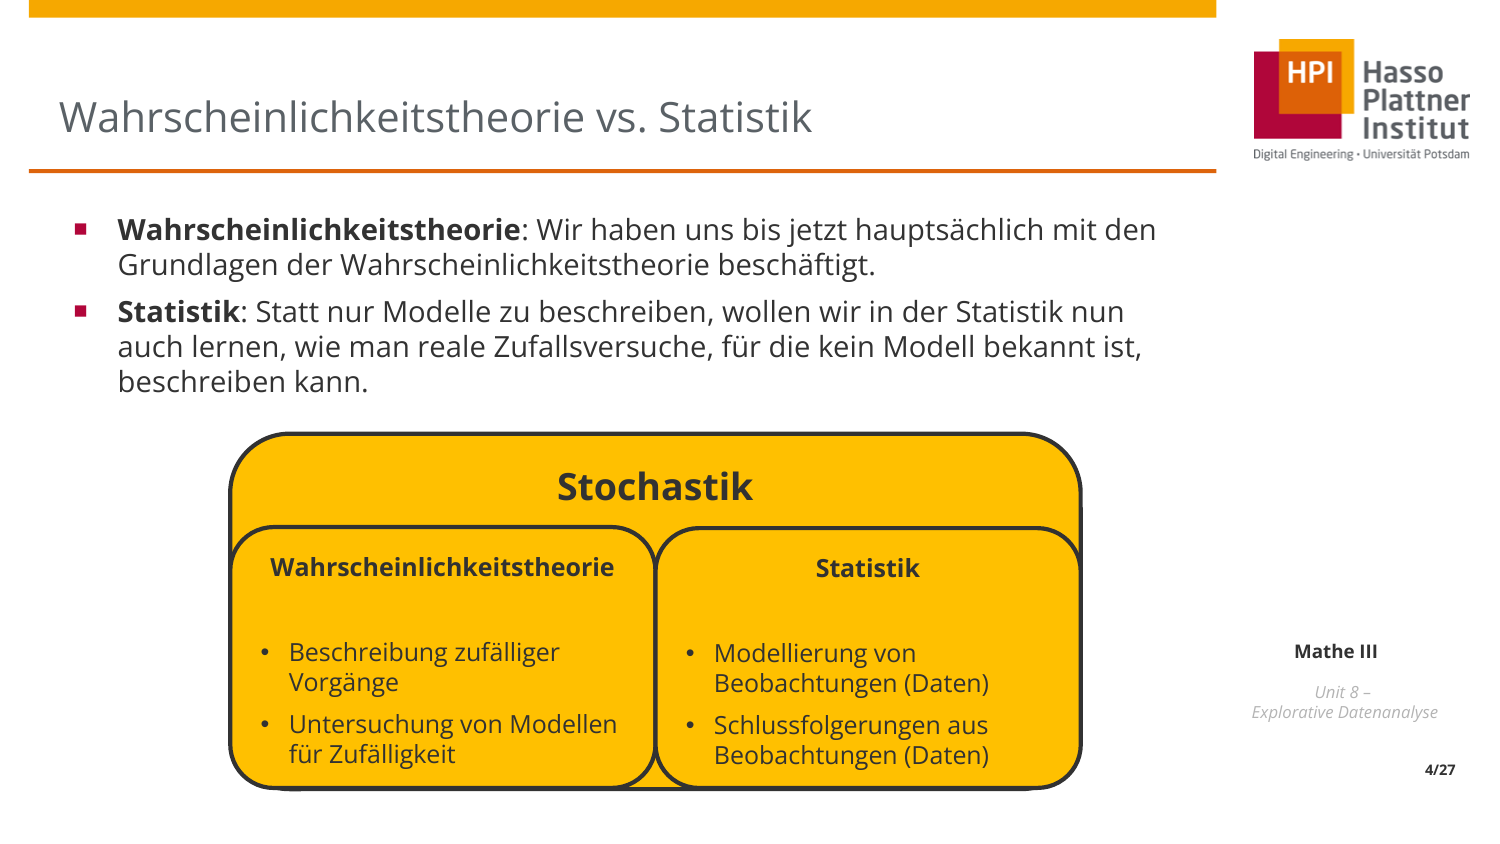

# Wahrscheinlichkeitstheorie vs. Statistik
Wahrscheinlichkeitstheorie: Wir haben uns bis jetzt hauptsächlich mit den Grundlagen der Wahrscheinlichkeitstheorie beschäftigt.
Statistik: Statt nur Modelle zu beschreiben, wollen wir in der Statistik nun auch lernen, wie man reale Zufallsversuche, für die kein Modell bekannt ist, beschreiben kann.

Stochastik
Wahrscheinlichkeitstheorie

Beschreibung zufälliger Vorgänge
Untersuchung von Modellen für Zufälligkeit
Statistik

Modellierung von Beobachtungen (Daten)
Schlussfolgerungen aus Beobachtungen (Daten)